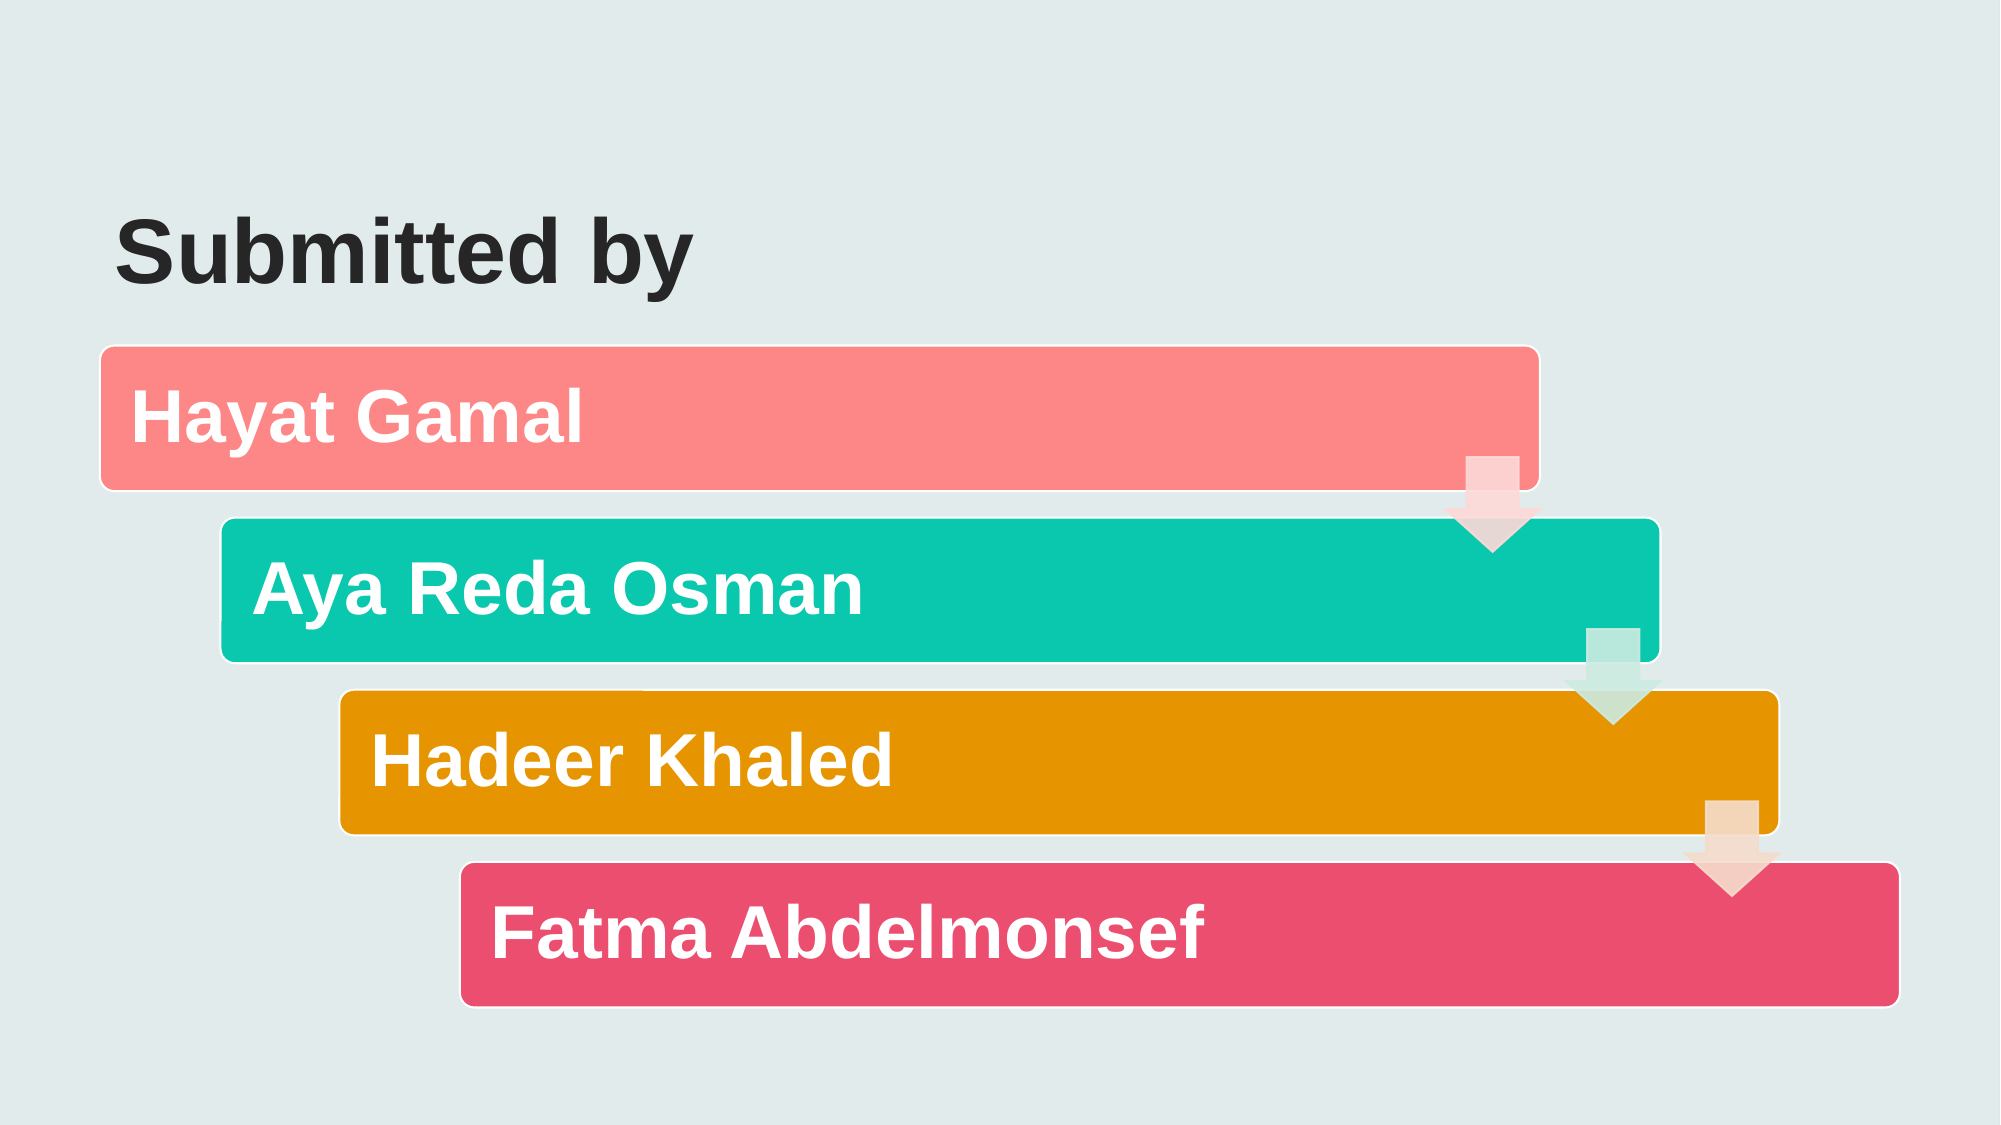

# Submitted by
Hayat Gamal
Aya Reda Osman
Hadeer Khaled
Fatma Abdelmonsef